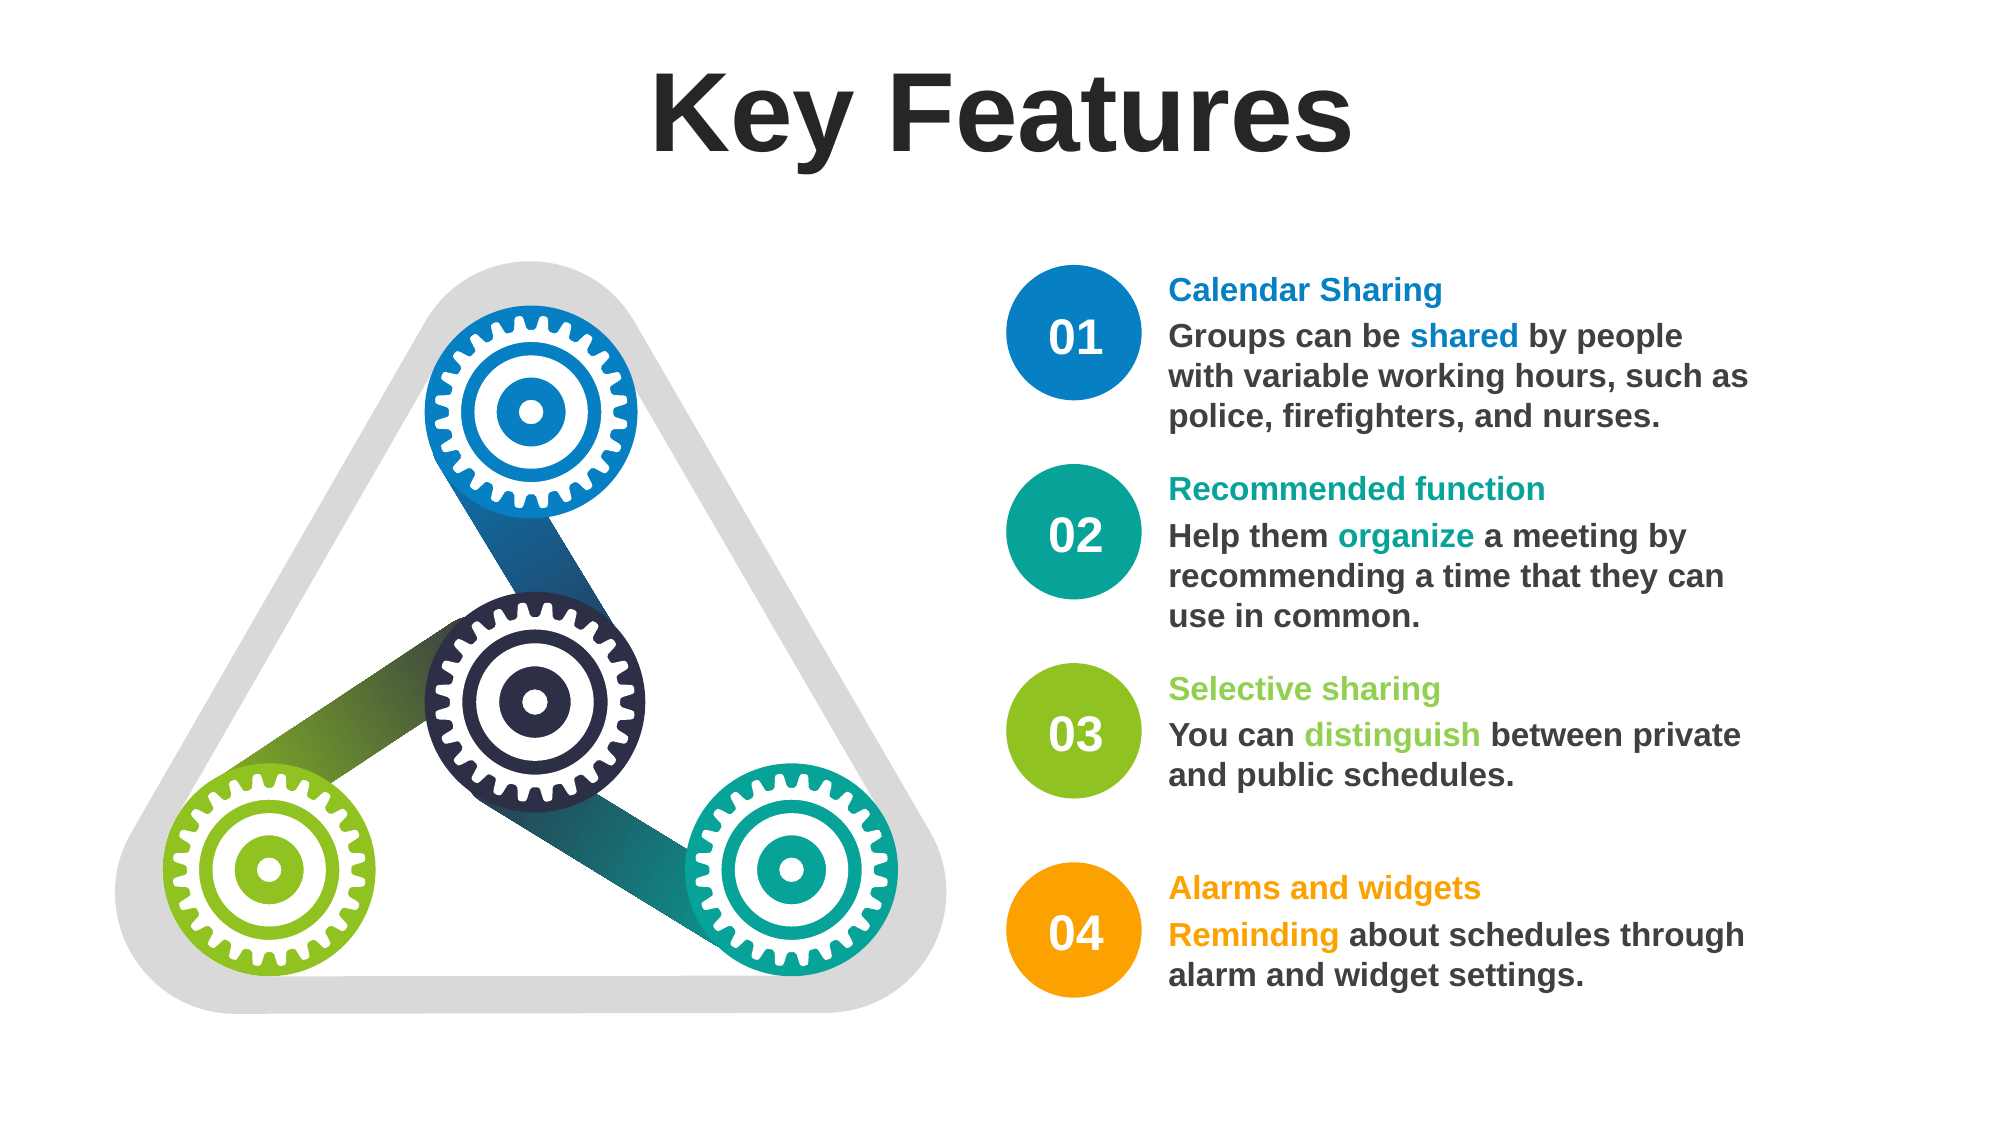

Key Features
Calendar Sharing
Groups can be shared by people with variable working hours, such as police, firefighters, and nurses.

01

Recommended function
Help them organize a meeting by recommending a time that they can use in common.

02

Selective sharing
You can distinguish between private and public schedules.

03

Alarms and widgets
Reminding about schedules through alarm and widget settings.

04